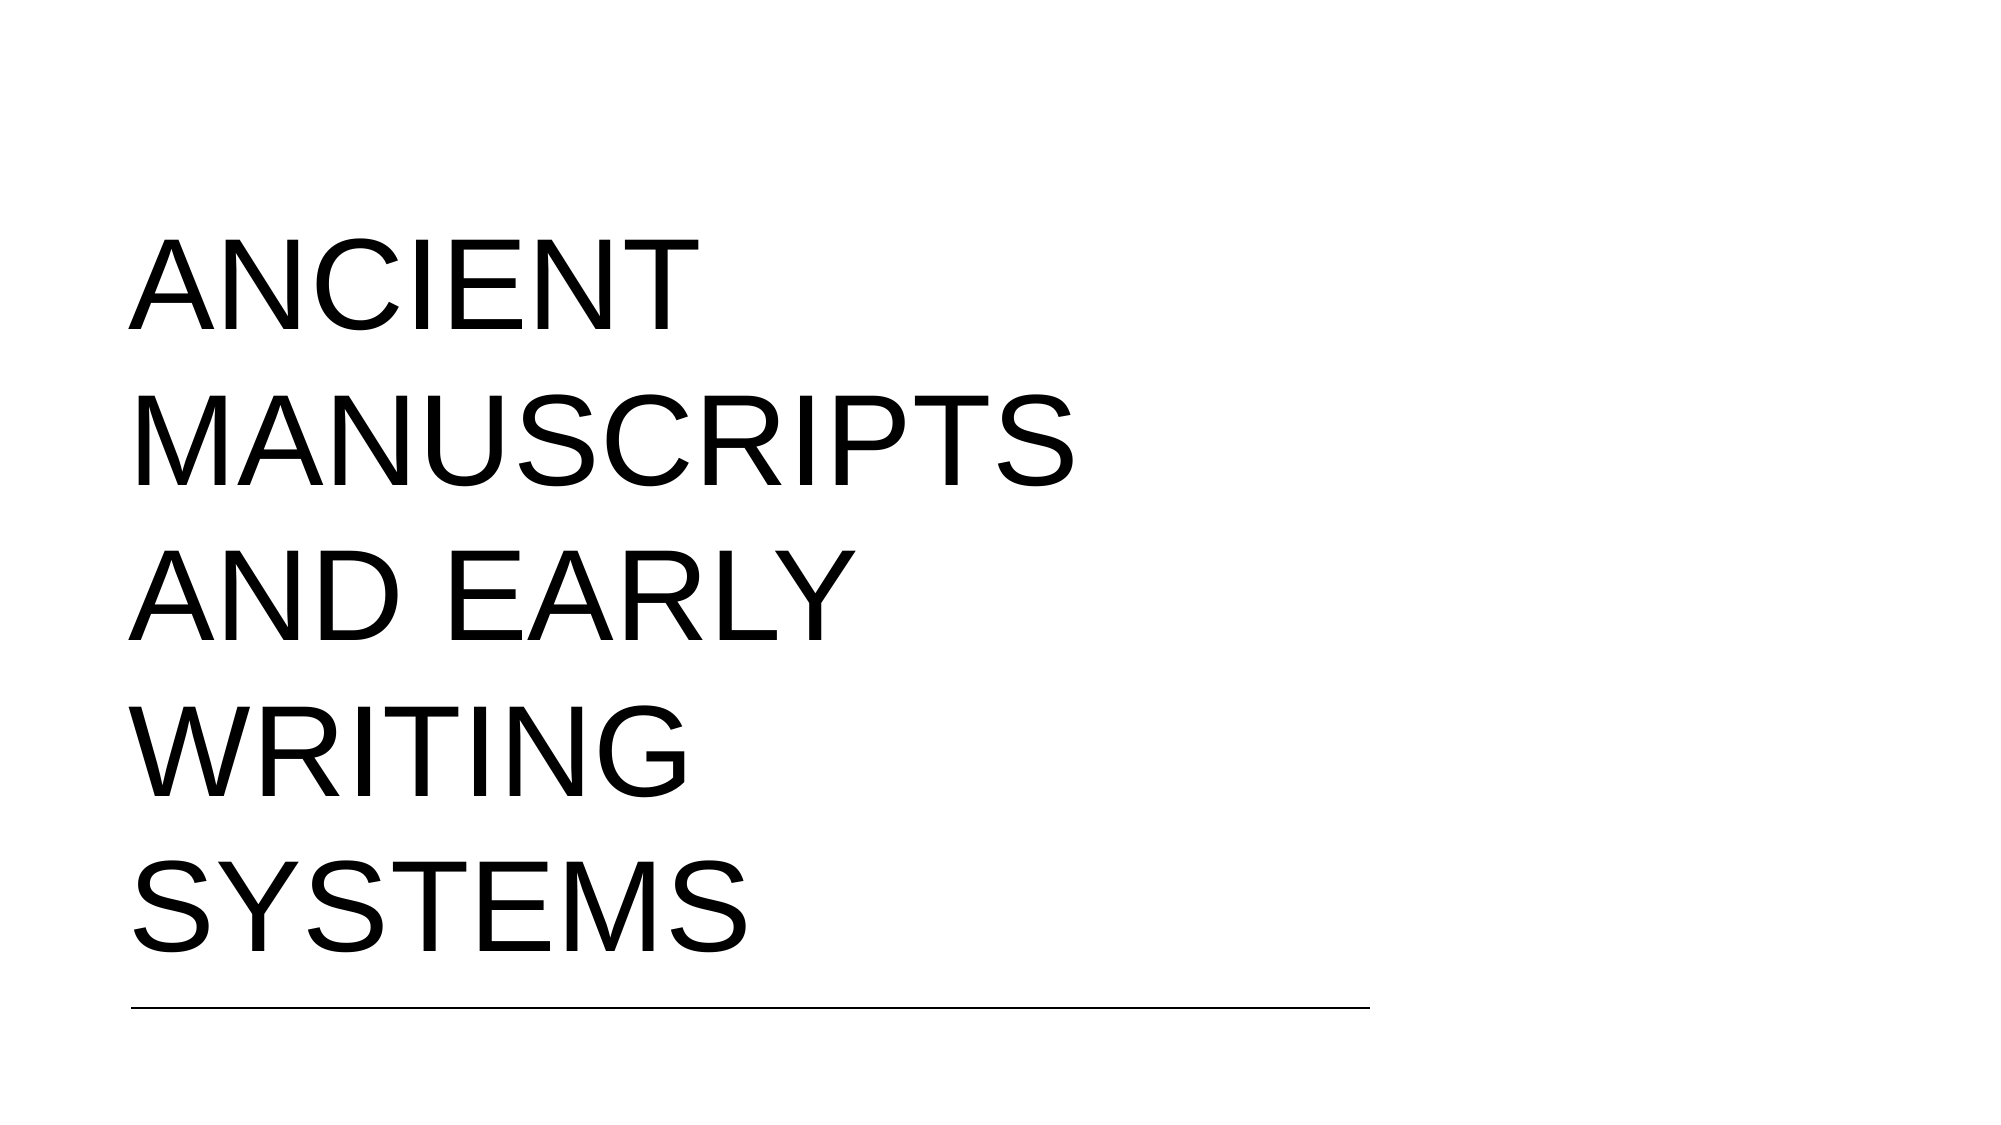

# Ancient Manuscripts and Early Writing Systems